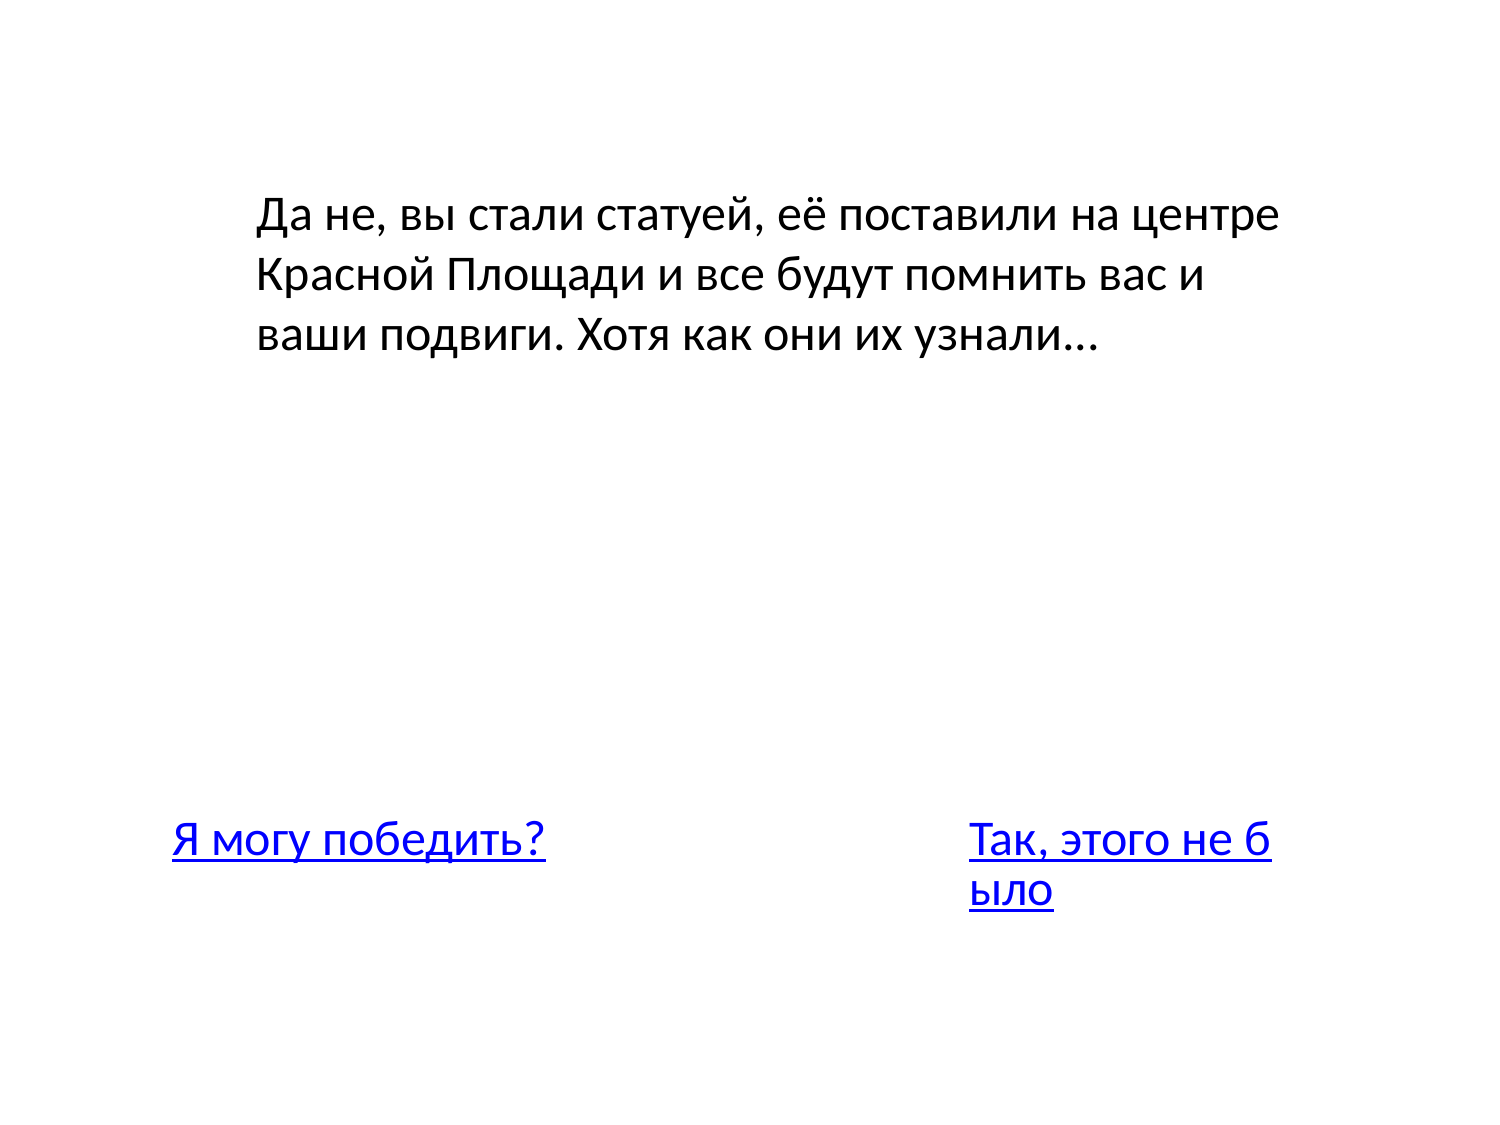

Да не, вы стали статуей, её поставили на центре Красной Площади и все будут помнить вас и ваши подвиги. Хотя как они их узнали...
Я могу победить?
Так, этого не было